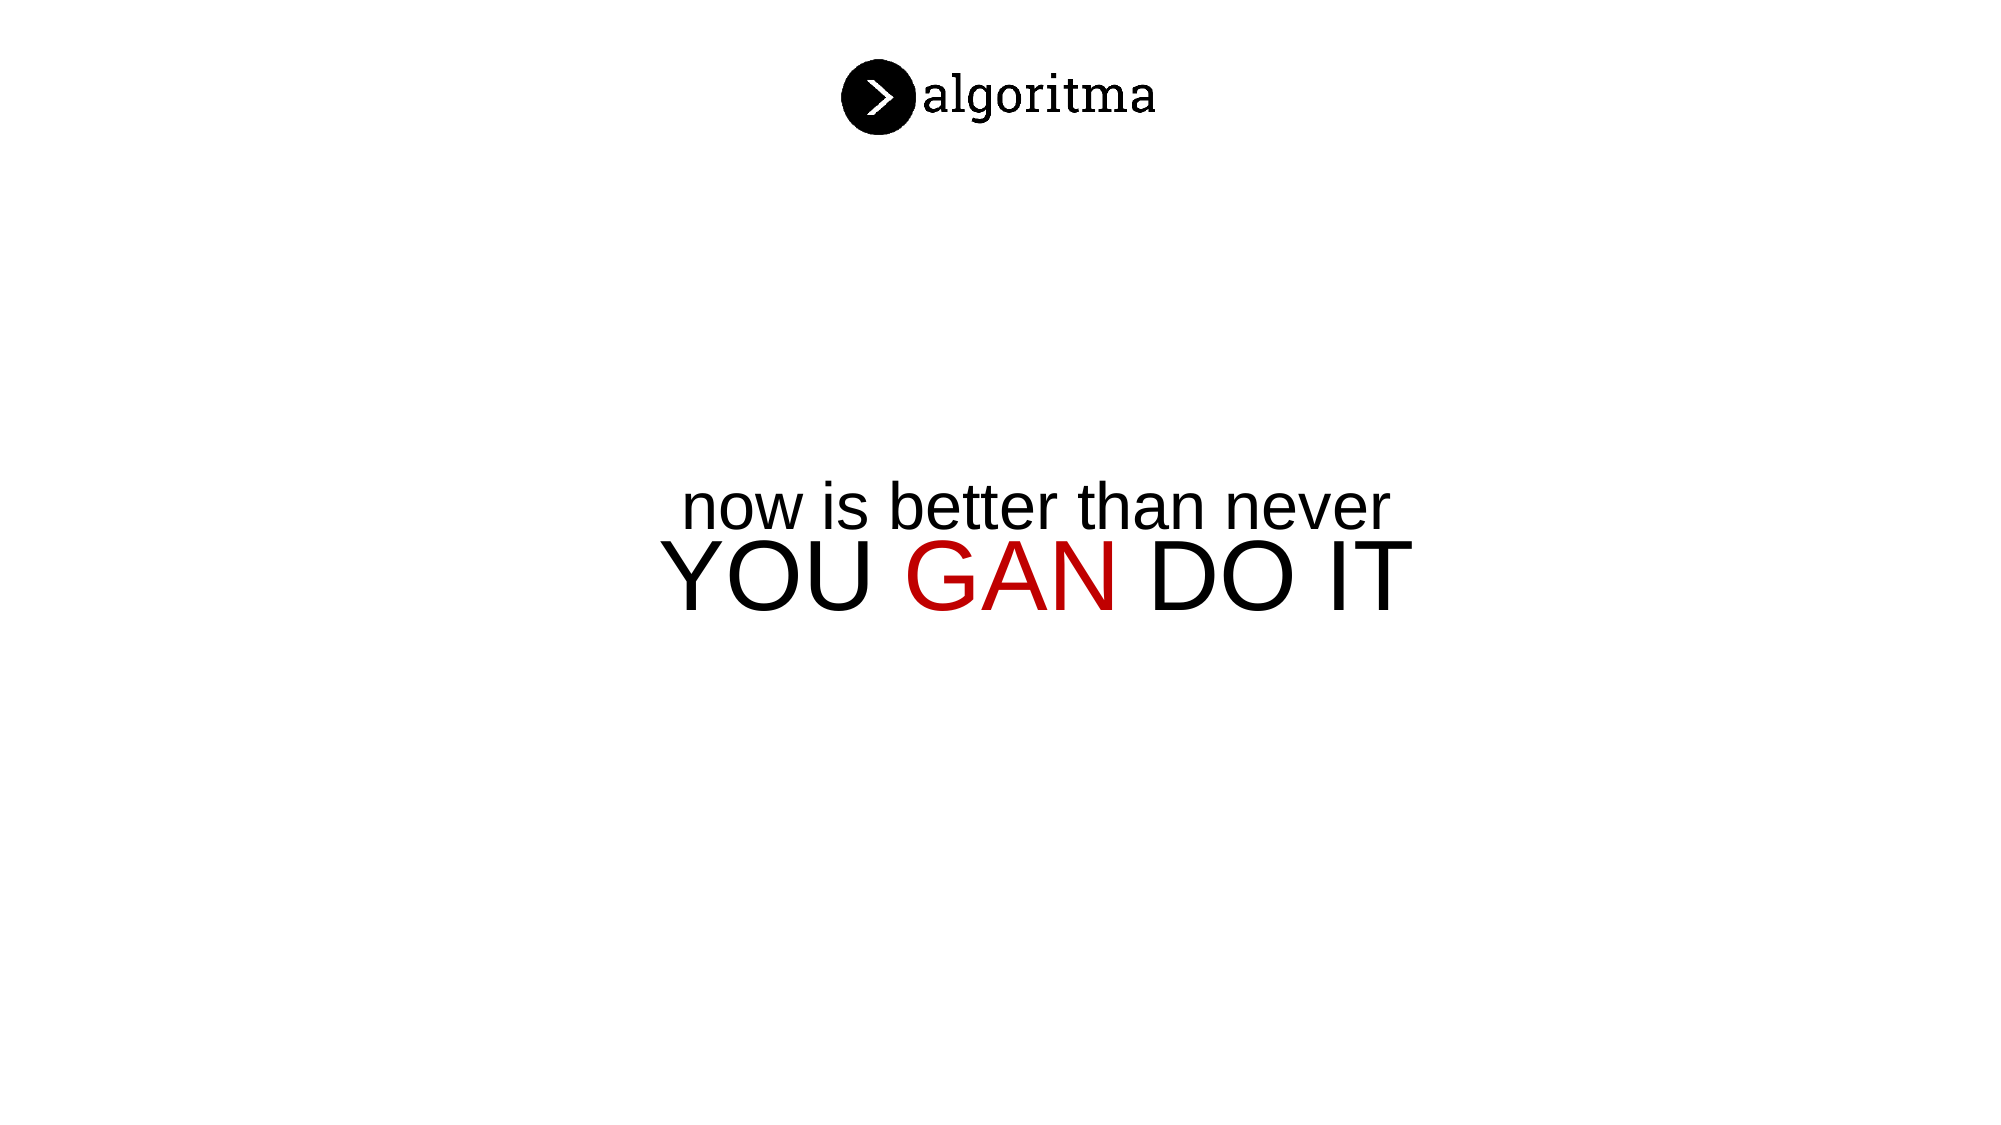

now is better than never
YOU GAN DO IT